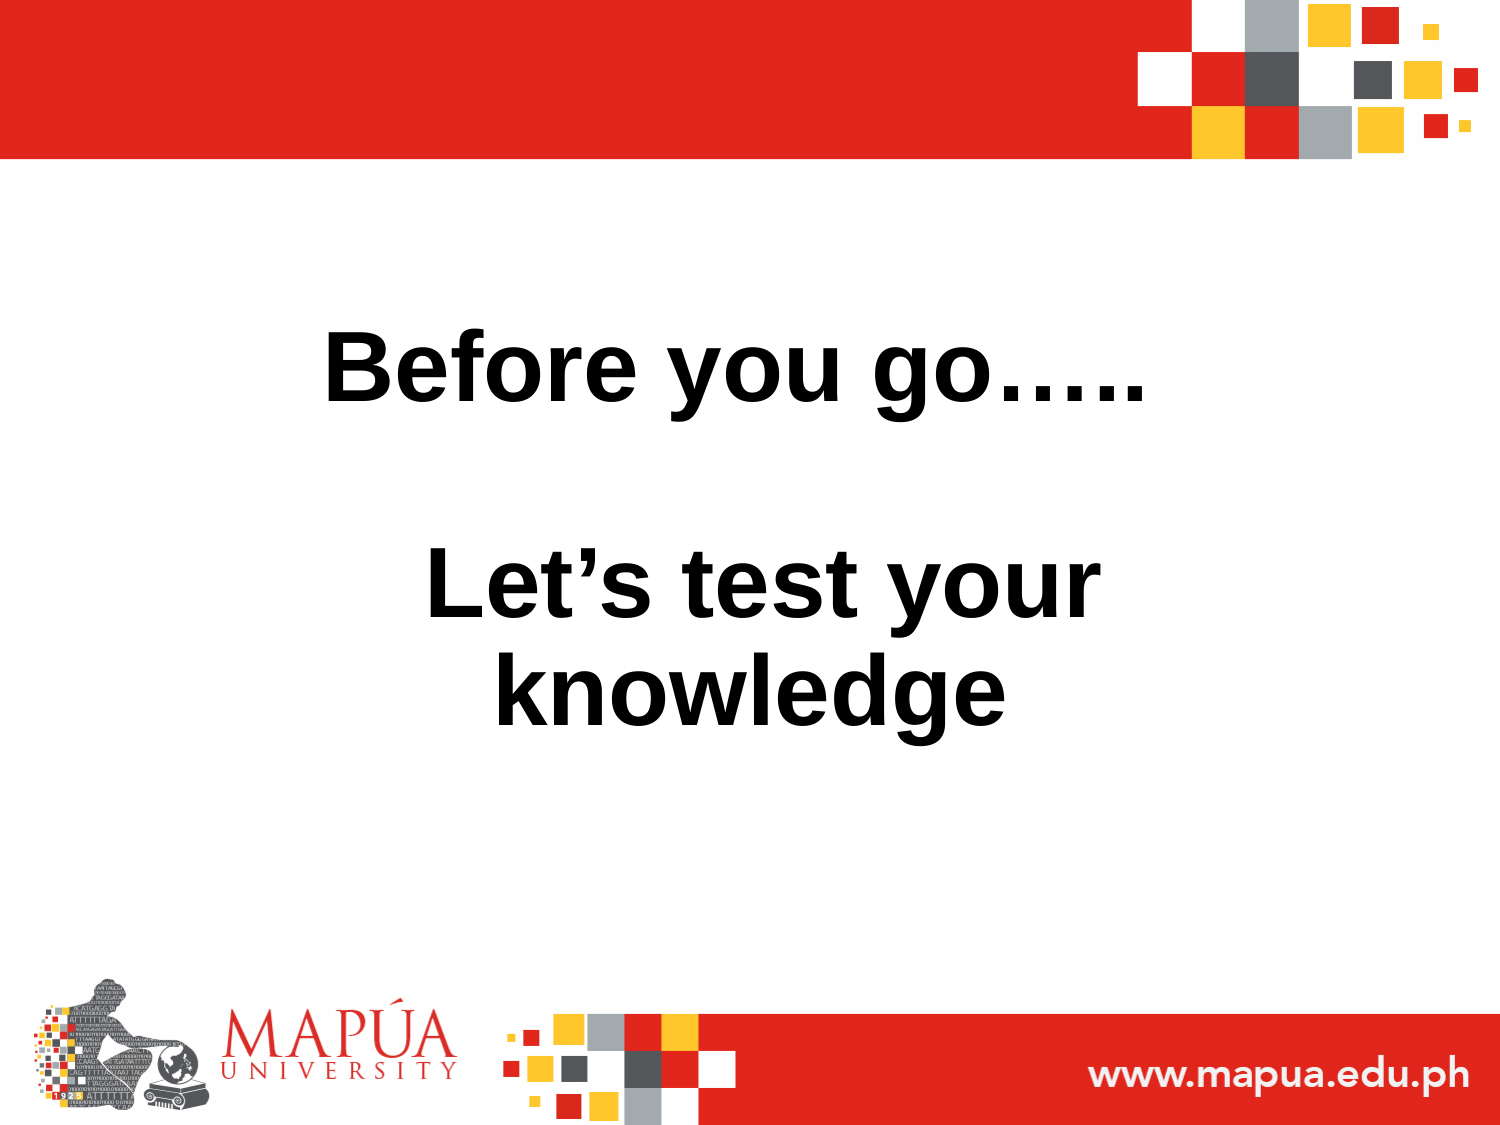

# Before you go….. Let’s test your knowledge